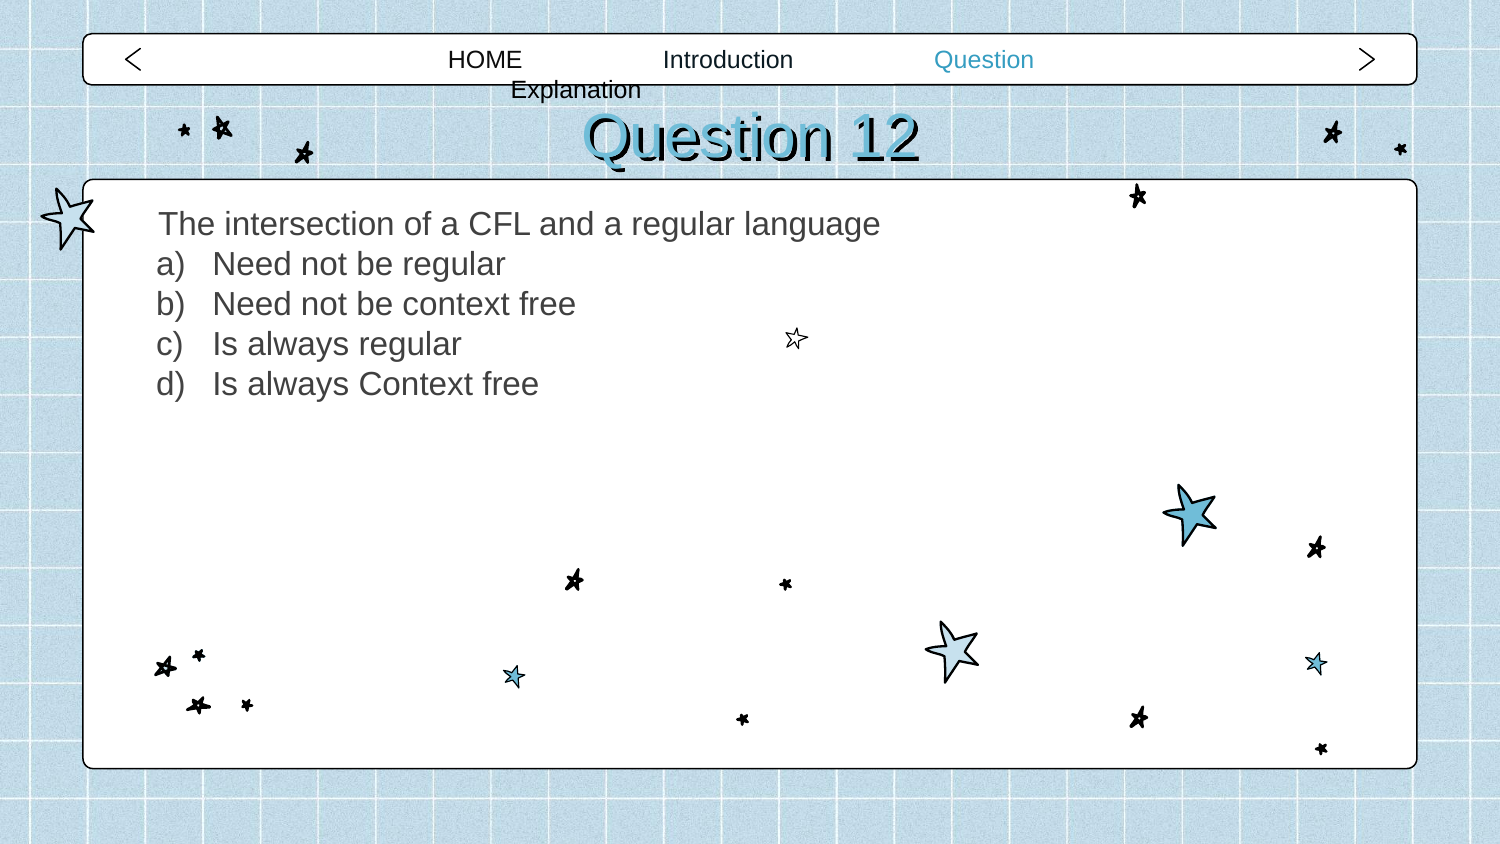

HOME                    Introduction                    Question                    Explanation

# Question 12

The intersection of a CFL and a regular language
Need not be regular
Need not be context free
Is always regular
Is always Context free